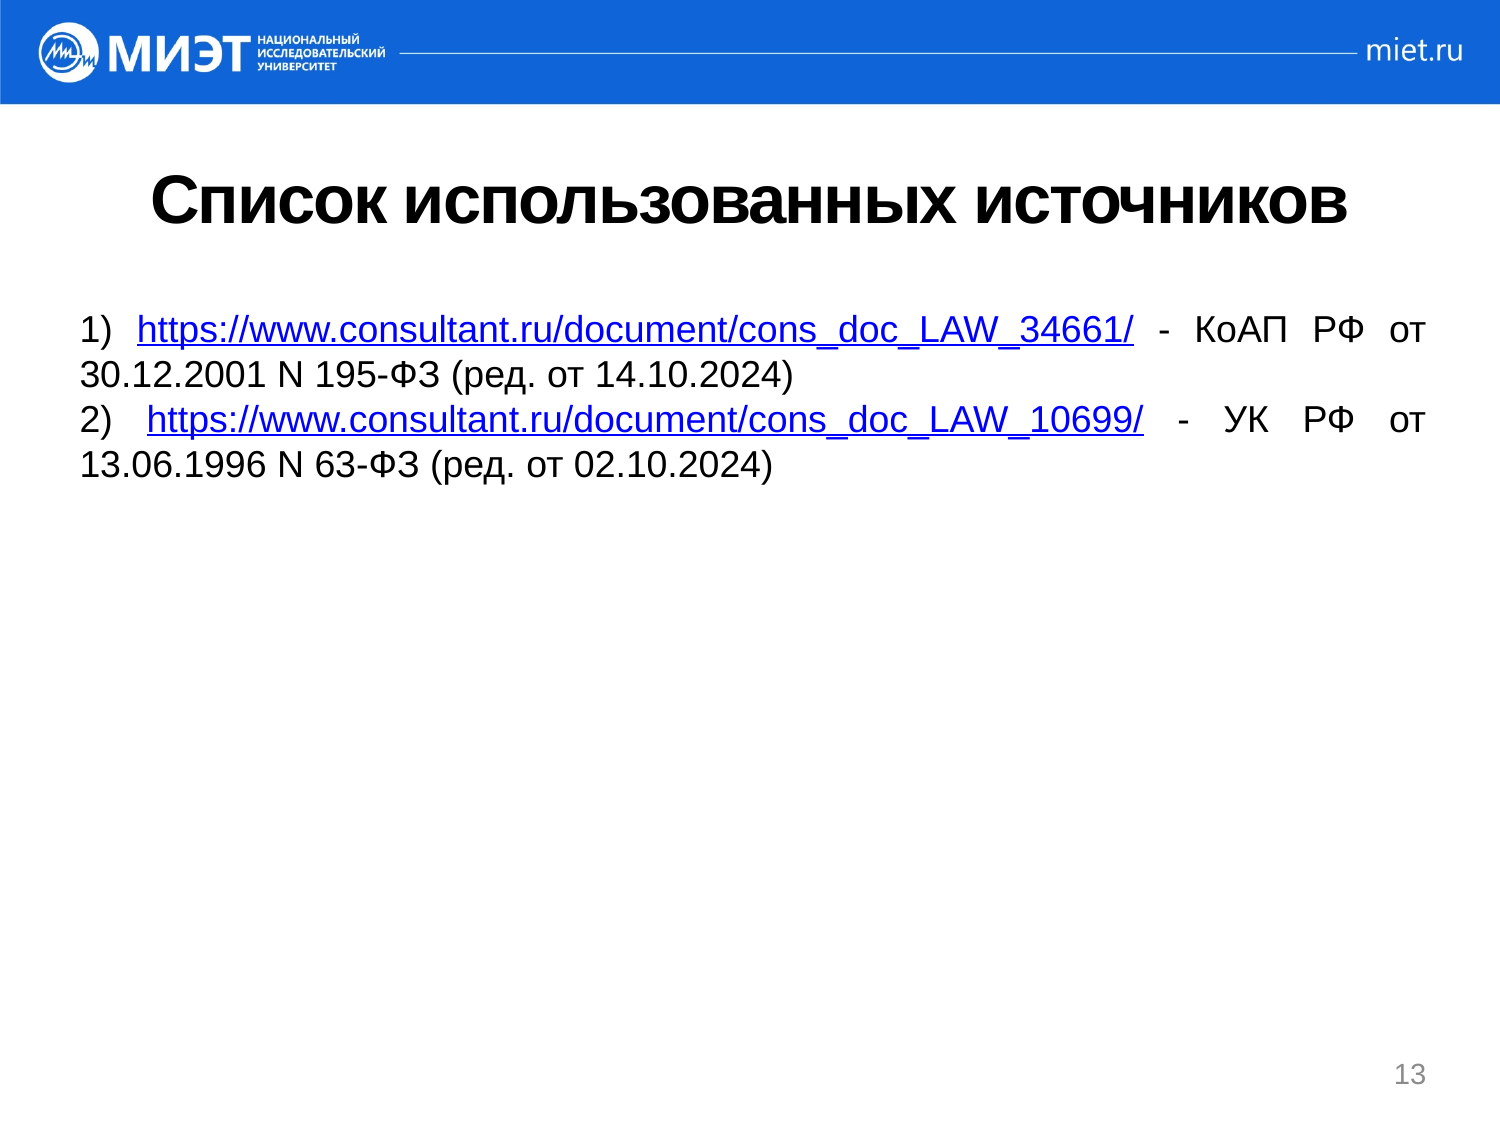

# Список использованных источников
1) https://www.consultant.ru/document/cons_doc_LAW_34661/ - КоАП РФ от 30.12.2001 N 195-ФЗ (ред. от 14.10.2024)
2) https://www.consultant.ru/document/cons_doc_LAW_10699/ - УК РФ от 13.06.1996 N 63-ФЗ (ред. от 02.10.2024)

13